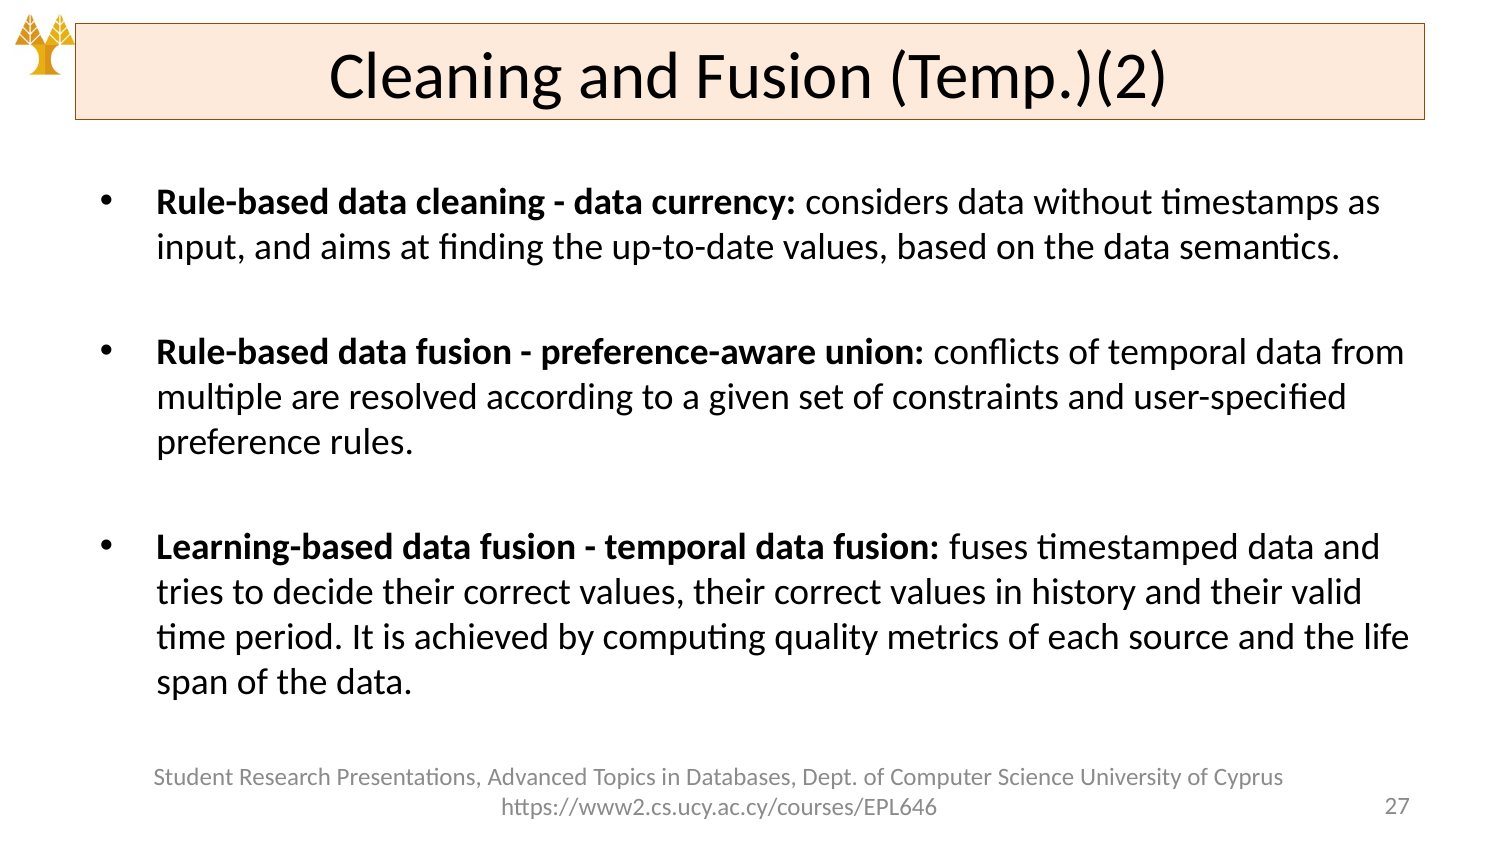

# Cleaning and Fusion (Temp.)(2)
Rule-based data cleaning - data currency: considers data without timestamps as input, and aims at ﬁnding the up-to-date values, based on the data semantics.

Rule-based data fusion - preference-aware union: conflicts of temporal data from multiple are resolved according to a given set of constraints and user-speciﬁed preference rules.

Learning-based data fusion - temporal data fusion: fuses timestamped data and tries to decide their correct values, their correct values in history and their valid time period. It is achieved by computing quality metrics of each source and the life span of the data.
Student Research Presentations, Advanced Topics in Databases, Dept. of Computer Science University of Cyprus https://www2.cs.ucy.ac.cy/courses/EPL646
27